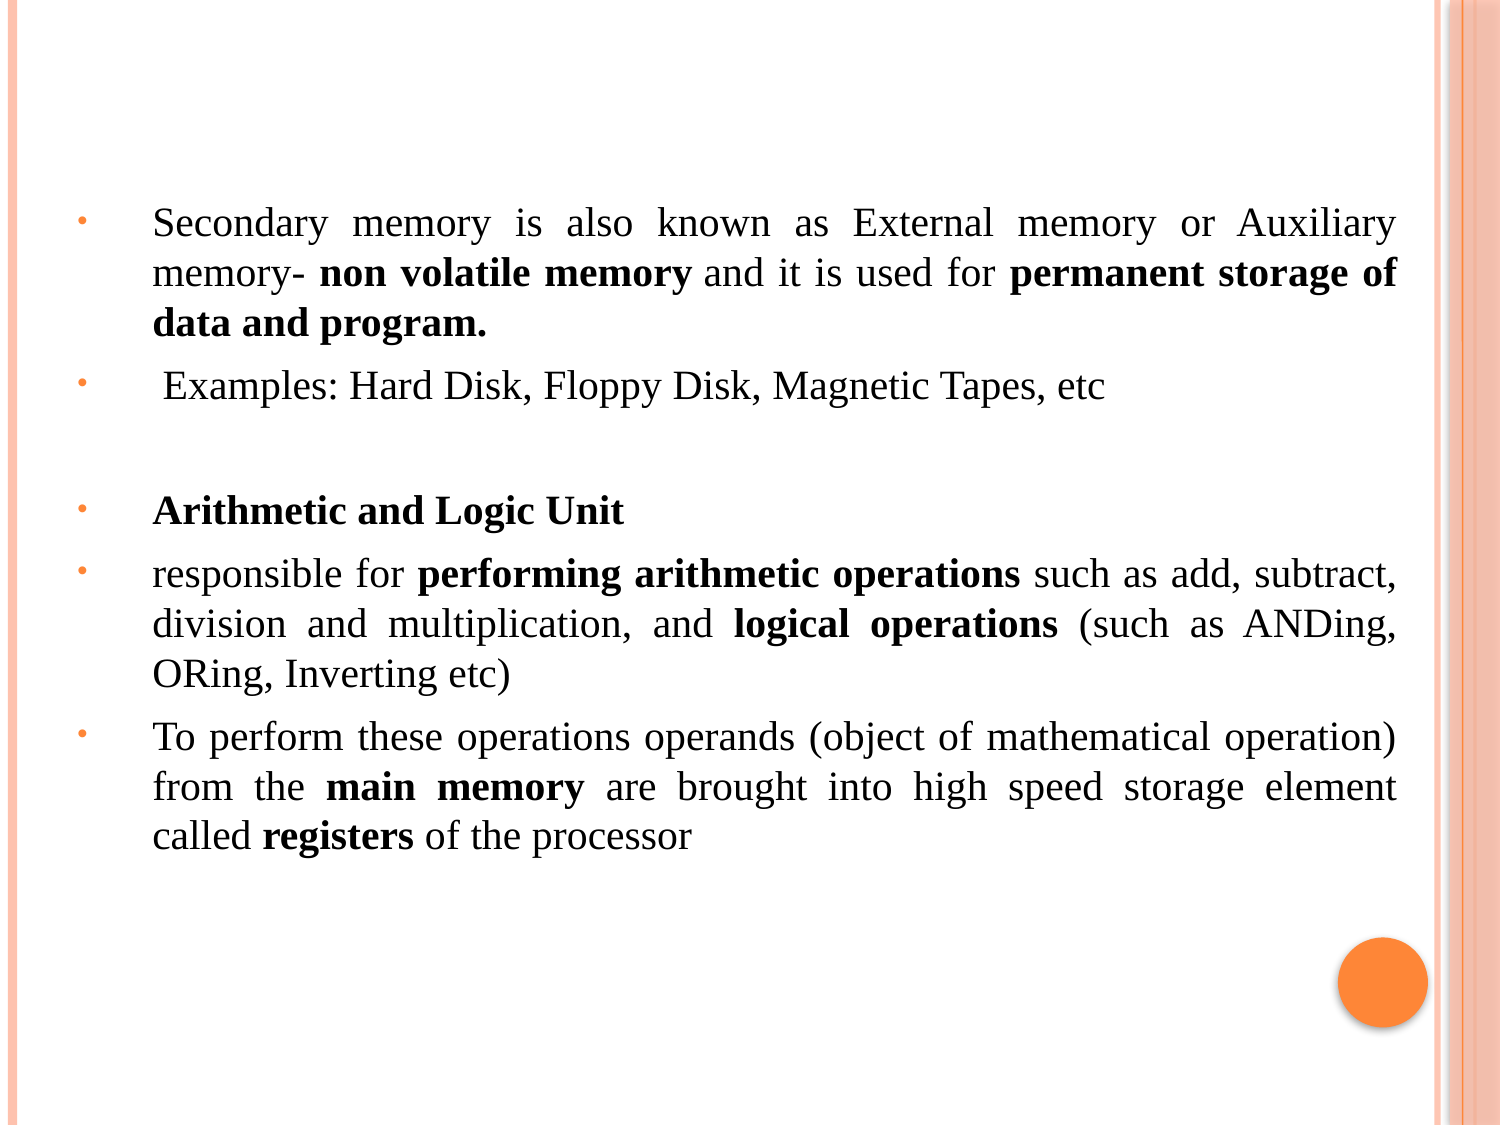

#
Secondary memory is also known as External memory or Auxiliary memory- non volatile memory and it is used for permanent storage of data and program.
 Examples: Hard Disk, Floppy Disk, Magnetic Tapes, etc

Arithmetic and Logic Unit
responsible for performing arithmetic operations such as add, subtract, division and multiplication, and logical operations (such as ANDing, ORing, Inverting etc)
To perform these operations operands (object of mathematical operation) from the main memory are brought into high speed storage element called registers of the processor